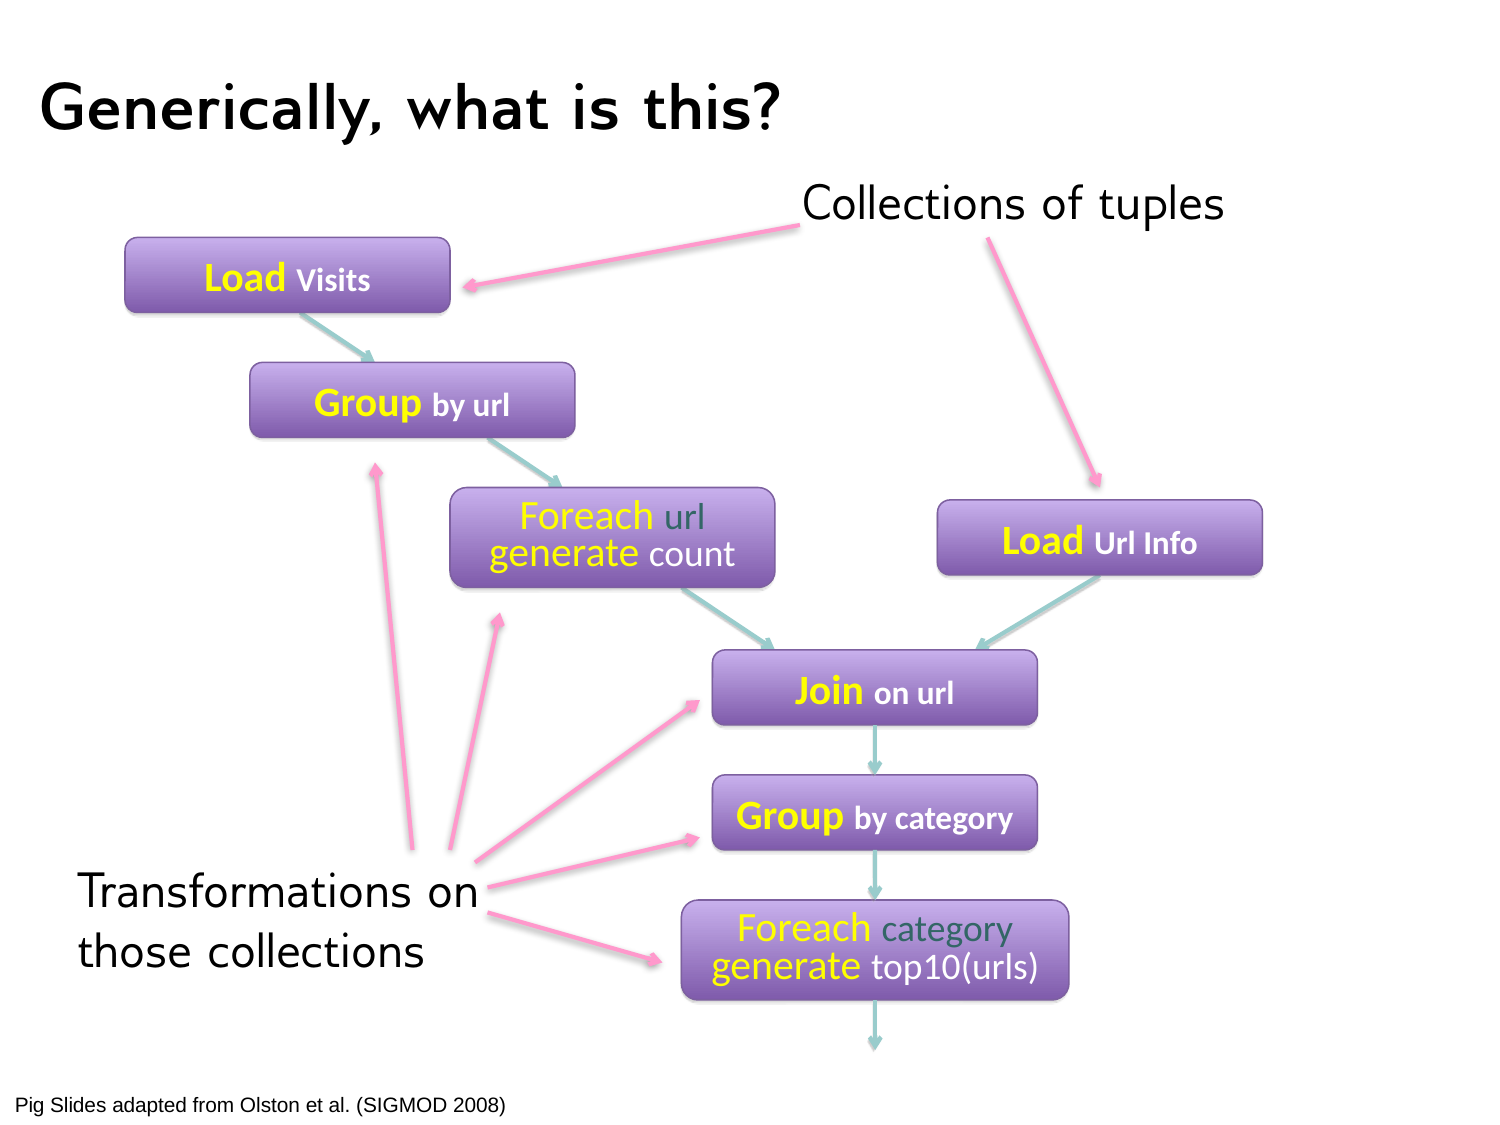

# Generically, what is this?
Collections of tuples
Load Visits
Group by url
Foreach url
generate count
Load Url Info
Join on url
Group by category
Transformations on those collections
Foreach category
generate top10(urls)
Pig Slides adapted from Olston et al. (SIGMOD 2008)